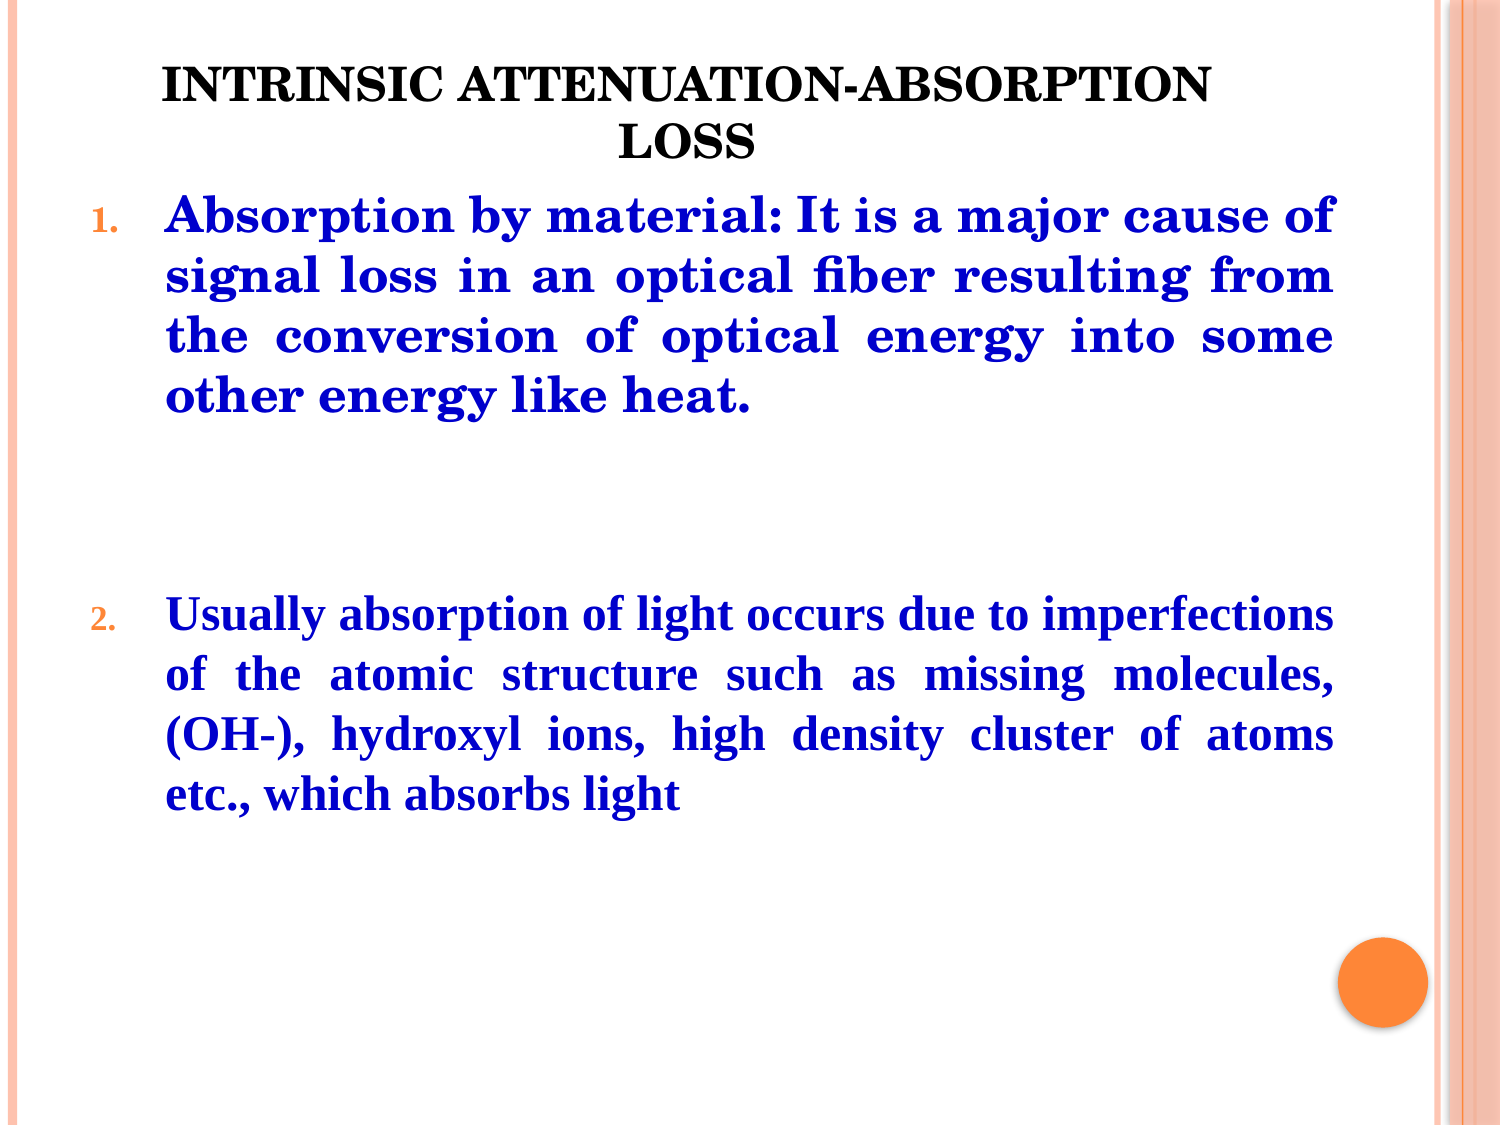

# Intrinsic attenuation-Absorption loss
Absorption by material: It is a major cause of signal loss in an optical fiber resulting from the conversion of optical energy into some other energy like heat.

Usually absorption of light occurs due to imperfections of the atomic structure such as missing molecules, (OH-), hydroxyl ions, high density cluster of atoms etc., which absorbs light